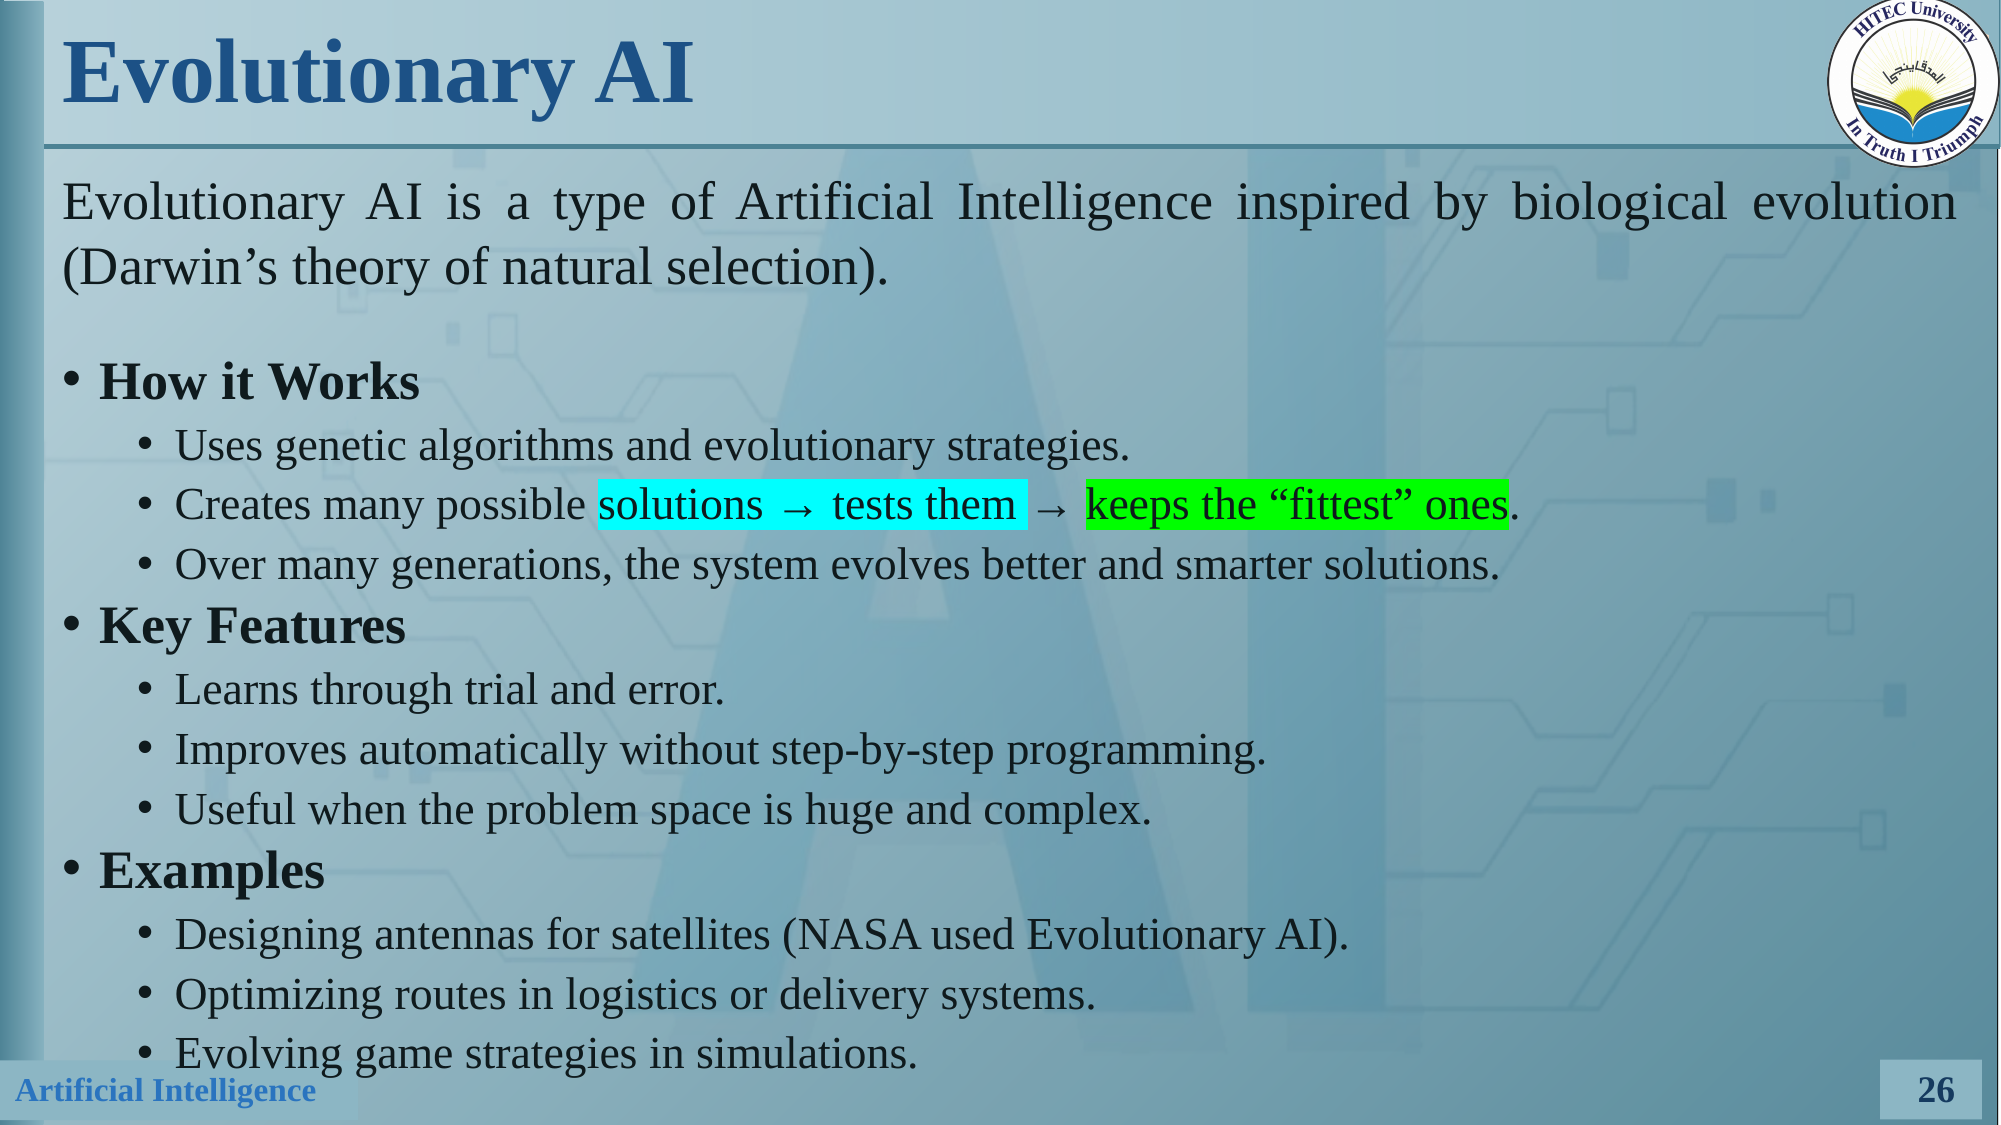

# Evolutionary AI
Evolutionary AI is a type of Artificial Intelligence inspired by biological evolution (Darwin’s theory of natural selection).

How it Works
Uses genetic algorithms and evolutionary strategies.
Creates many possible solutions → tests them → keeps the “fittest” ones.
Over many generations, the system evolves better and smarter solutions.
Key Features
Learns through trial and error.
Improves automatically without step-by-step programming.
Useful when the problem space is huge and complex.
Examples
Designing antennas for satellites (NASA used Evolutionary AI).
Optimizing routes in logistics or delivery systems.
Evolving game strategies in simulations.
26